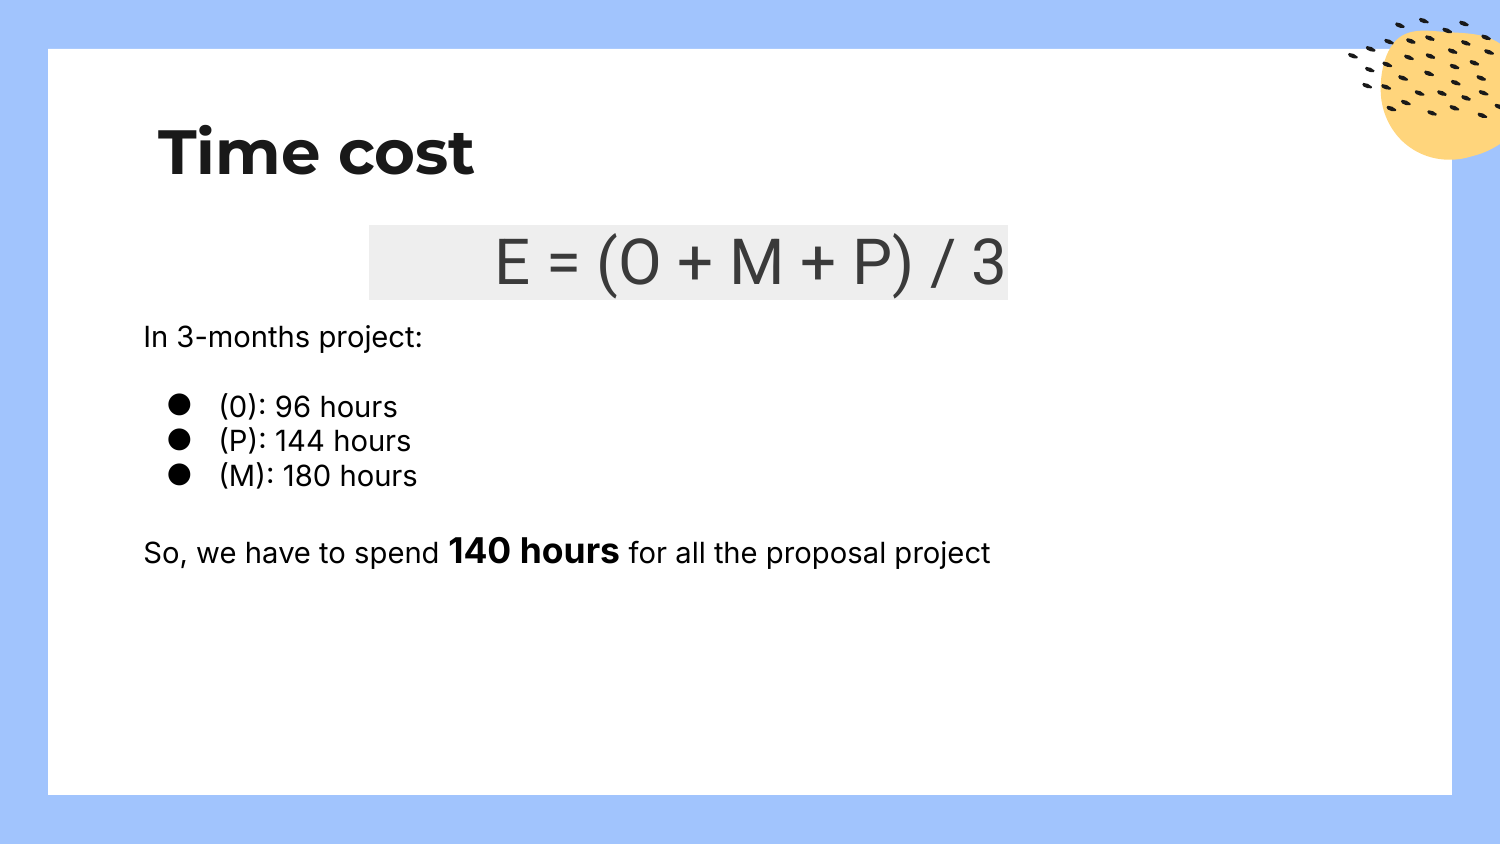

# Time cost
        E = (O + M + P) / 3

In 3-months project:

(0): 96 hours
(P): 144 hours
(M): 180 hours

So, we have to spend 140 hours for all the proposal project